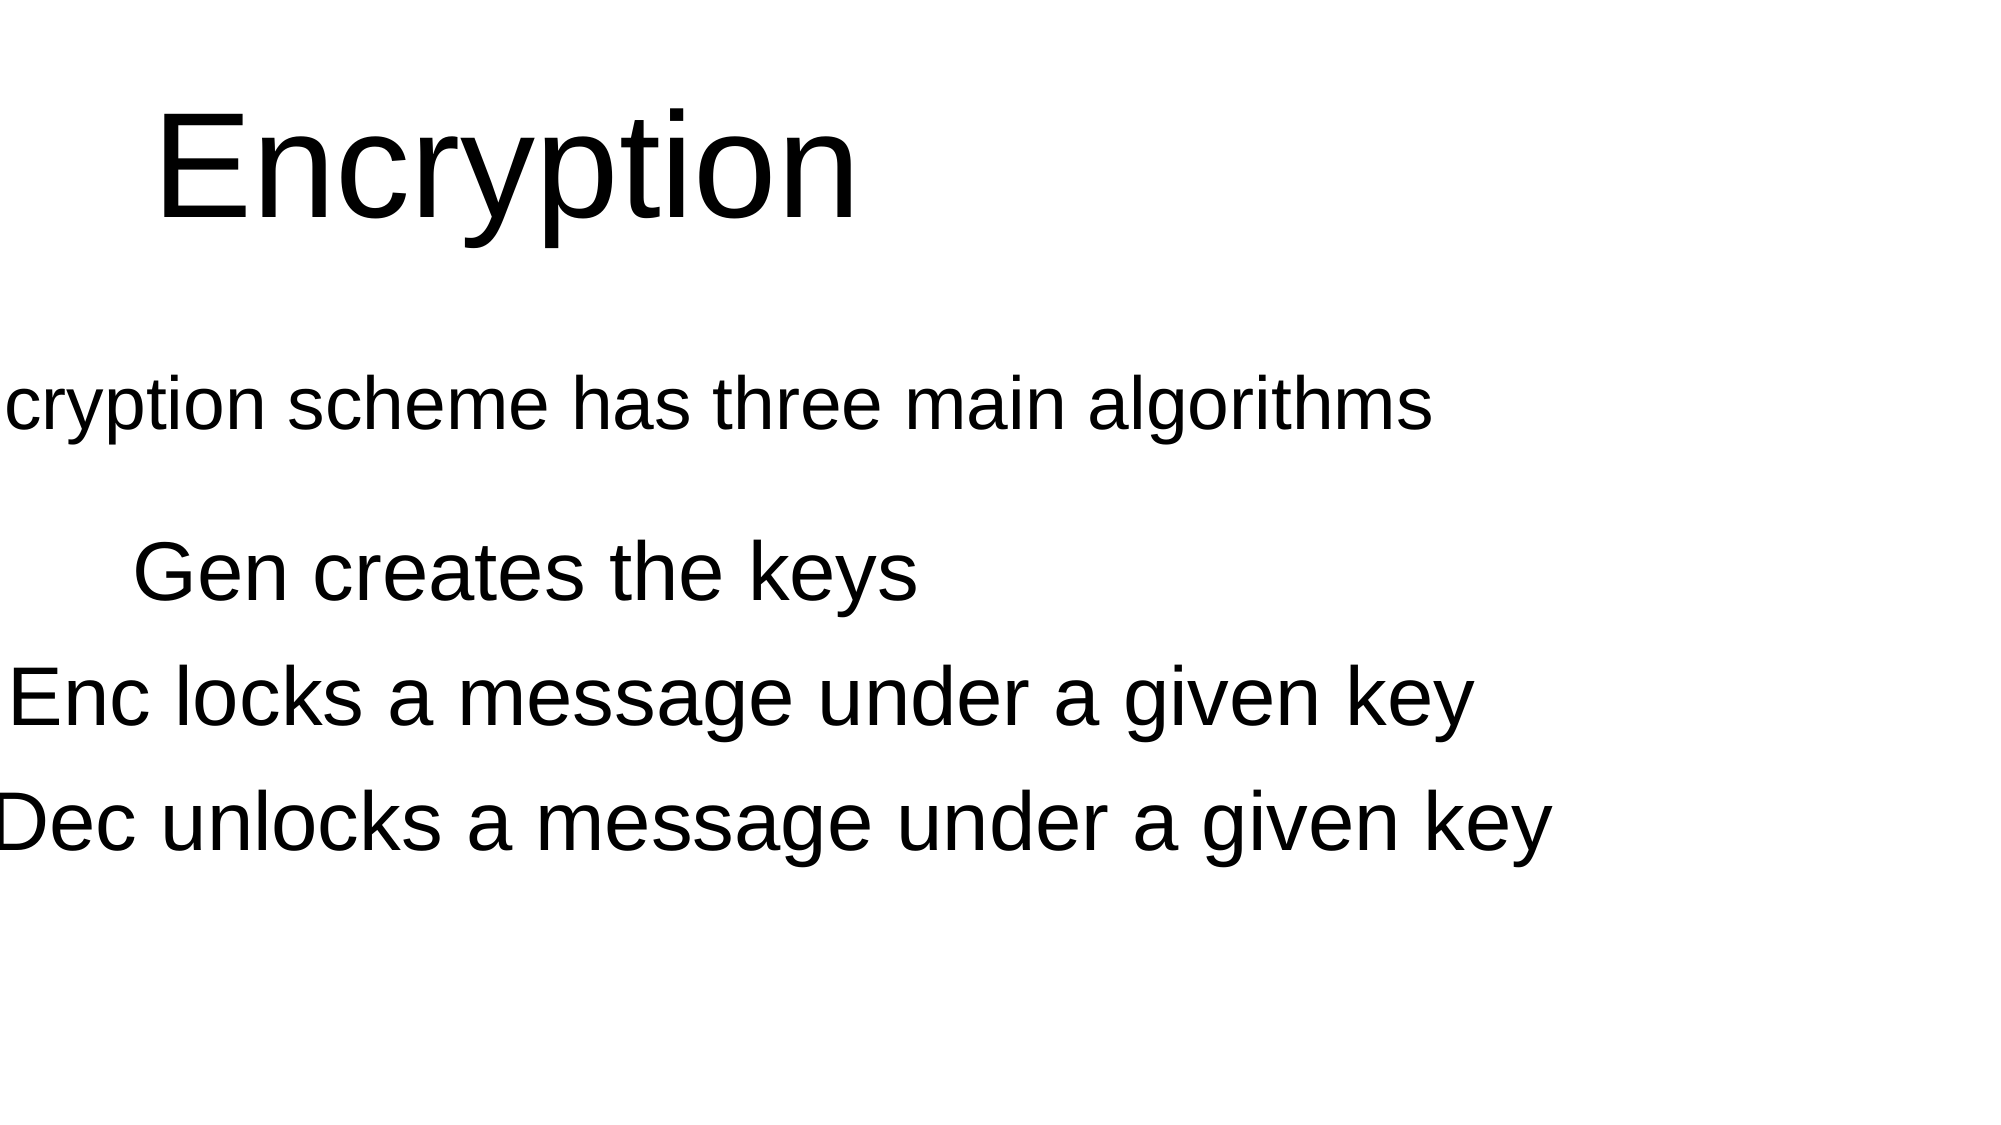

# Encryption
An encryption scheme has three main algorithms
Gen creates the keys
Enc locks a message under a given key
Dec unlocks a message under a given key